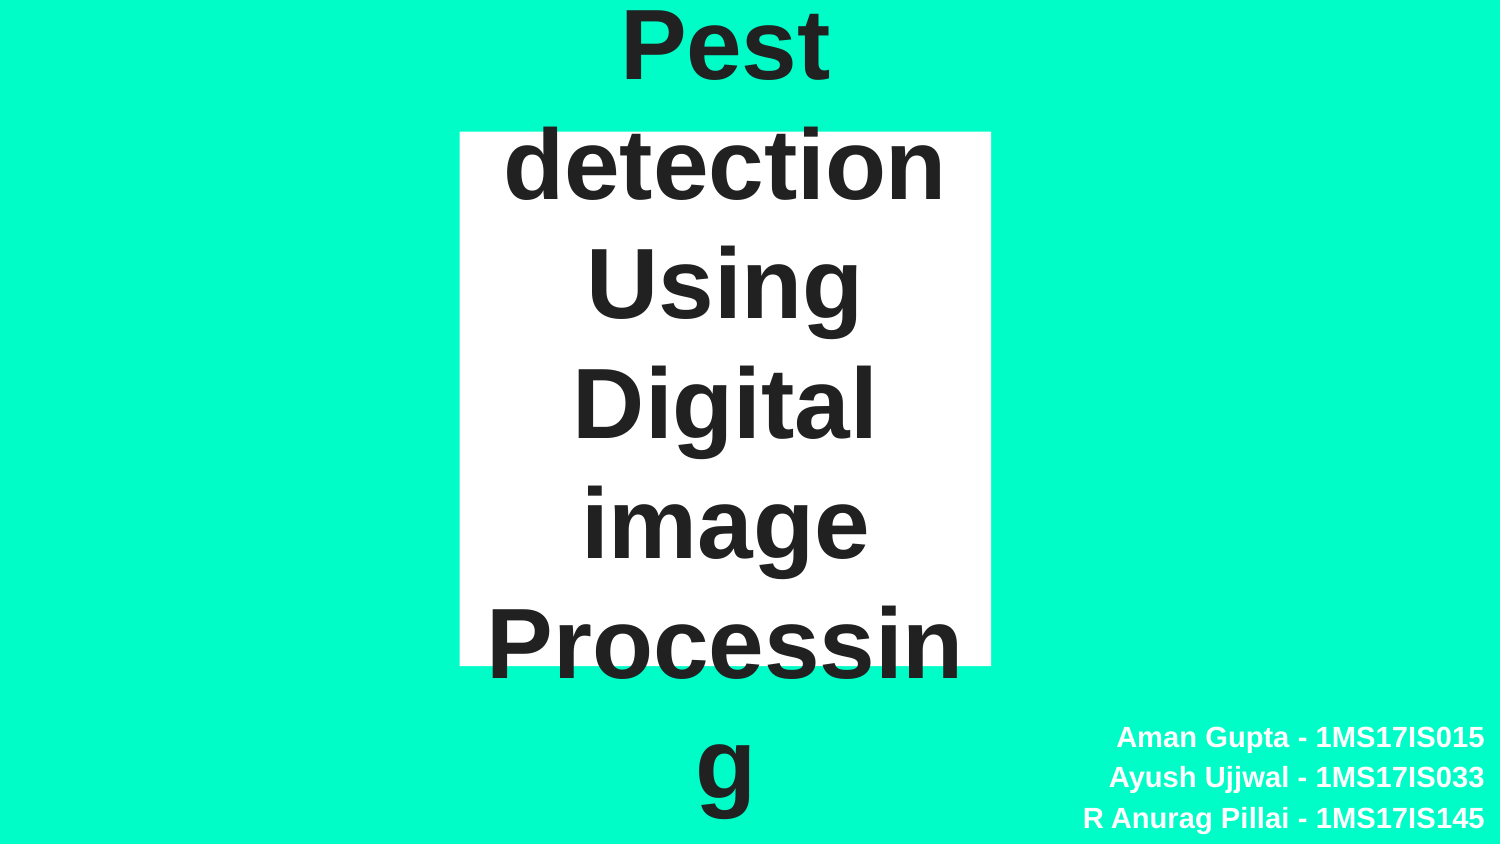

# Pest detection
Using
Digital image
Processing
Aman Gupta - 1MS17IS015
Ayush Ujjwal - 1MS17IS033
R Anurag Pillai - 1MS17IS145